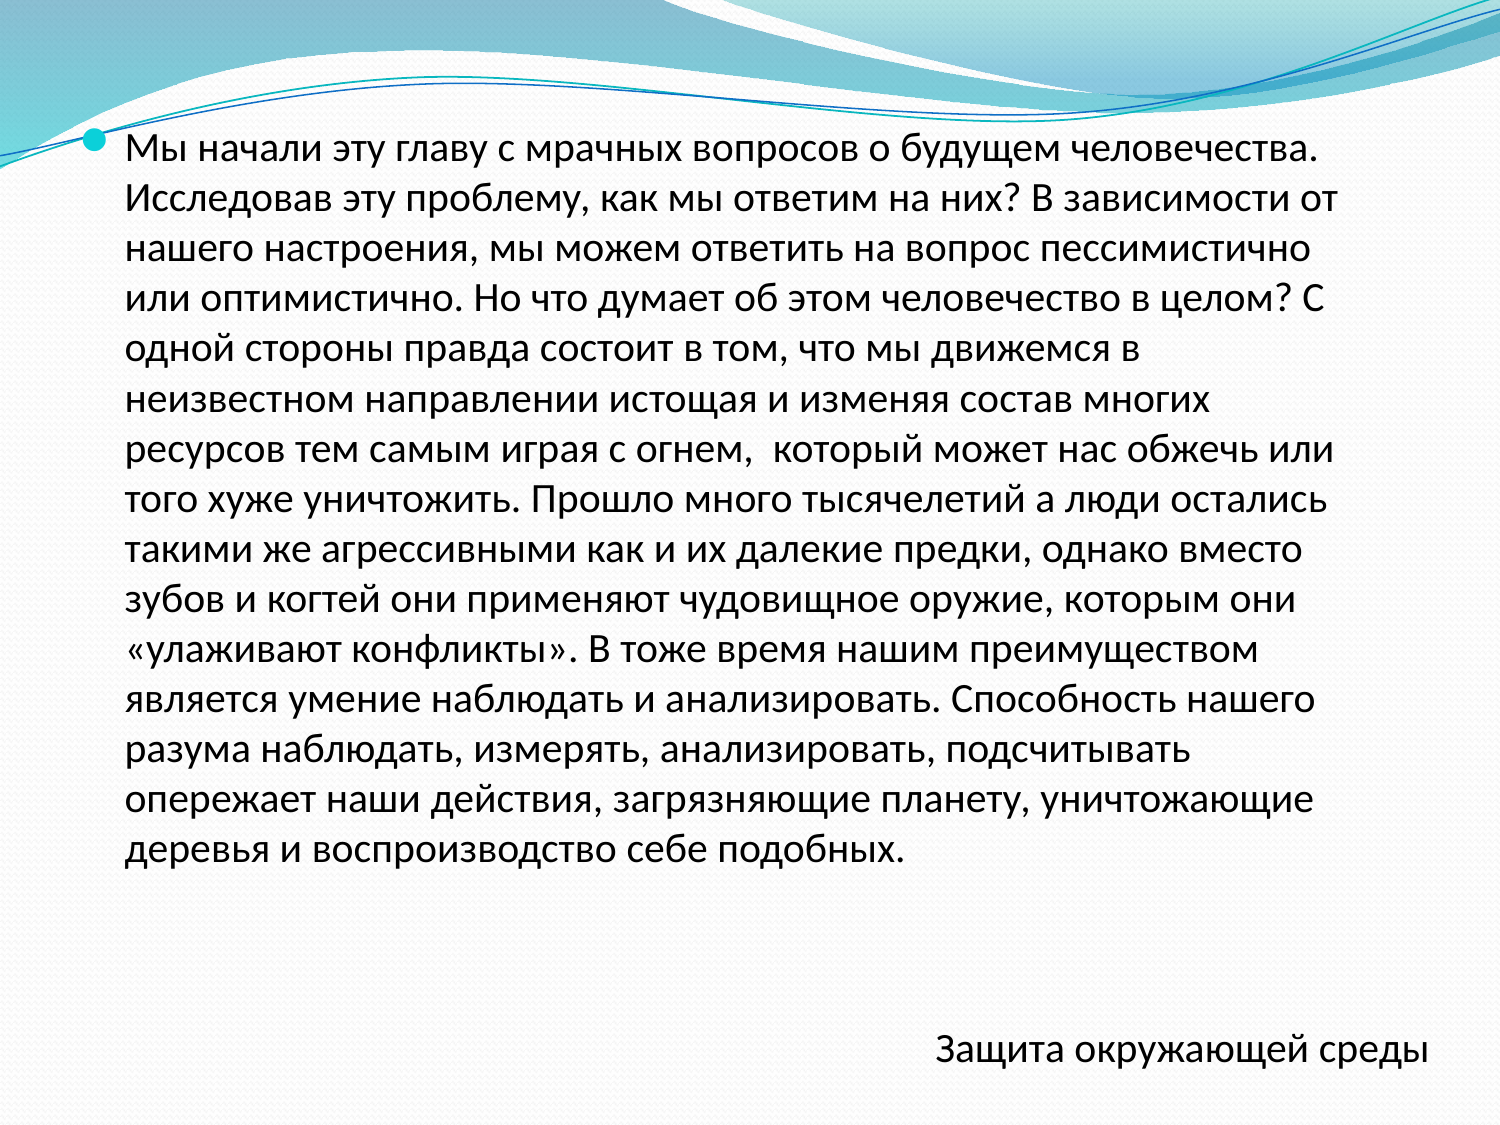

Мы начали эту главу с мрачных вопросов о будущем человечества. Исследовав эту проблему, как мы ответим на них? В зависимости от нашего настроения, мы можем ответить на вопрос пессимистично или оптимистично. Но что думает об этом человечество в целом? С одной стороны правда состоит в том, что мы движемся в неизвестном направлении истощая и изменяя состав многих ресурсов тем самым играя с огнем,  который может нас обжечь или того хуже уничтожить. Прошло много тысячелетий а люди остались такими же агрессивными как и их далекие предки, однако вместо зубов и когтей они применяют чудовищное оружие, которым они «улаживают конфликты». В тоже время нашим преимуществом является умение наблюдать и анализировать. Способность нашего разума наблюдать, измерять, анализировать, подсчитывать опережает наши действия, загрязняющие планету, уничтожающие деревья и воспроизводство себе подобных.
Защита окружающей среды